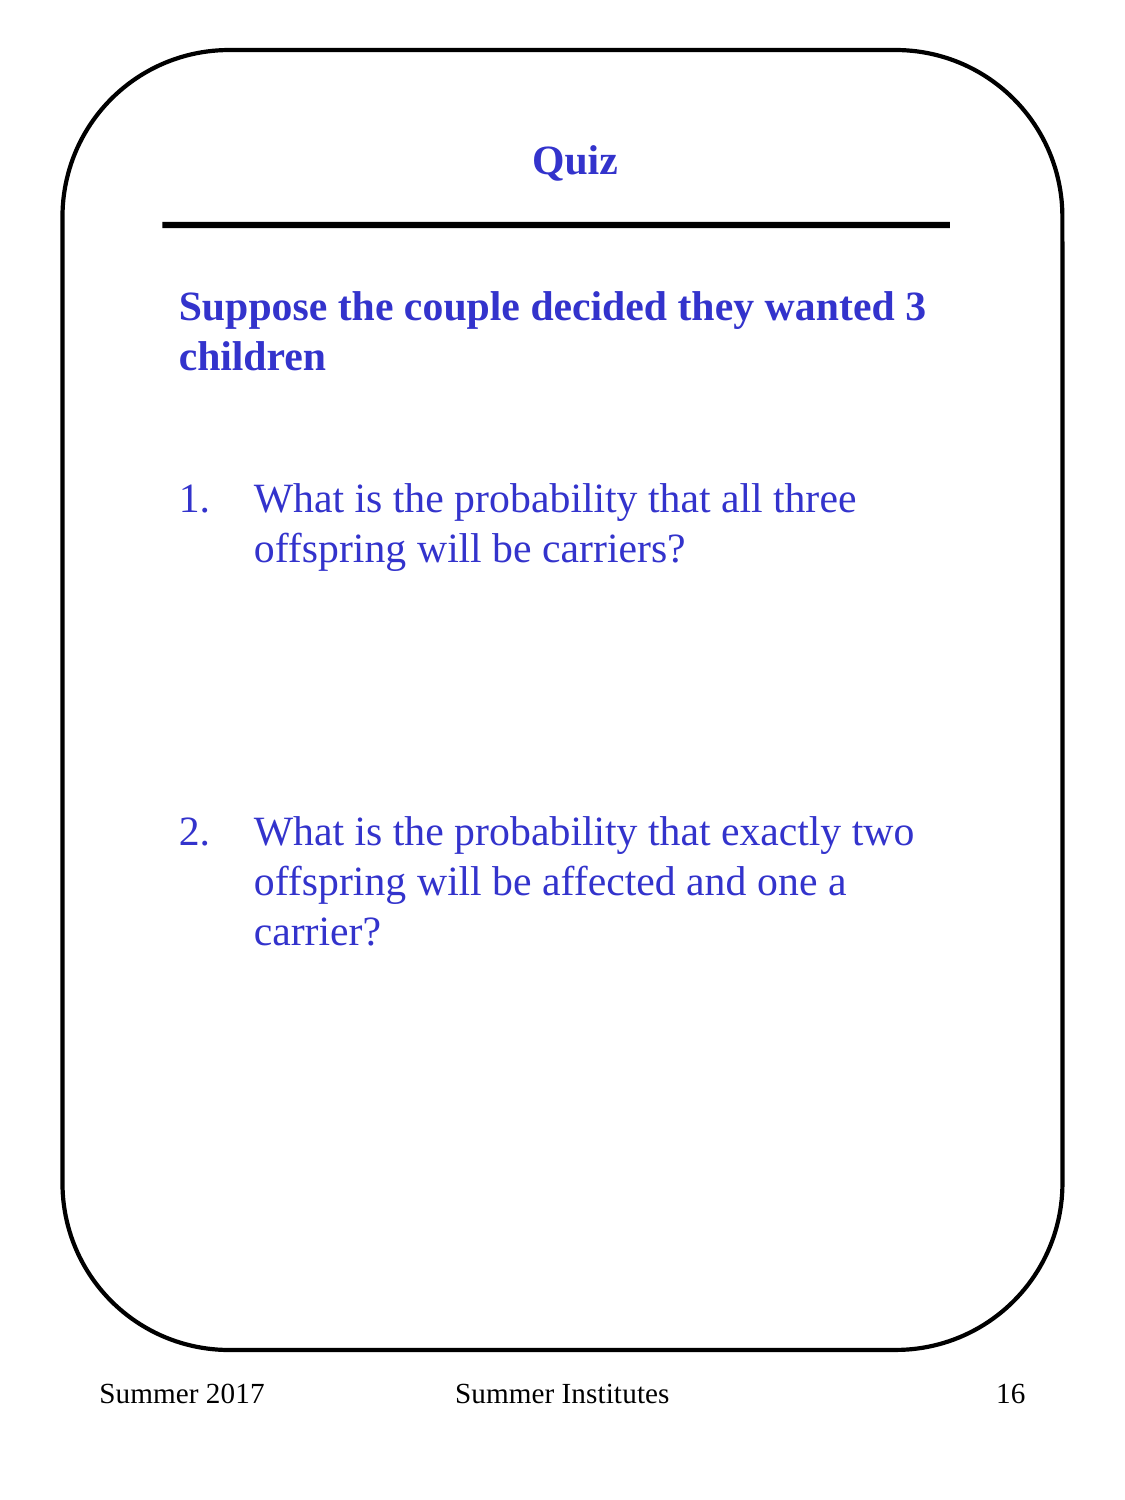

Quiz

Suppose the couple decided they wanted 3 children

What is the probability that all three offspring will be carriers?

What is the probability that exactly two offspring will be affected and one a carrier?

Summer 2017
Summer Institutes
16